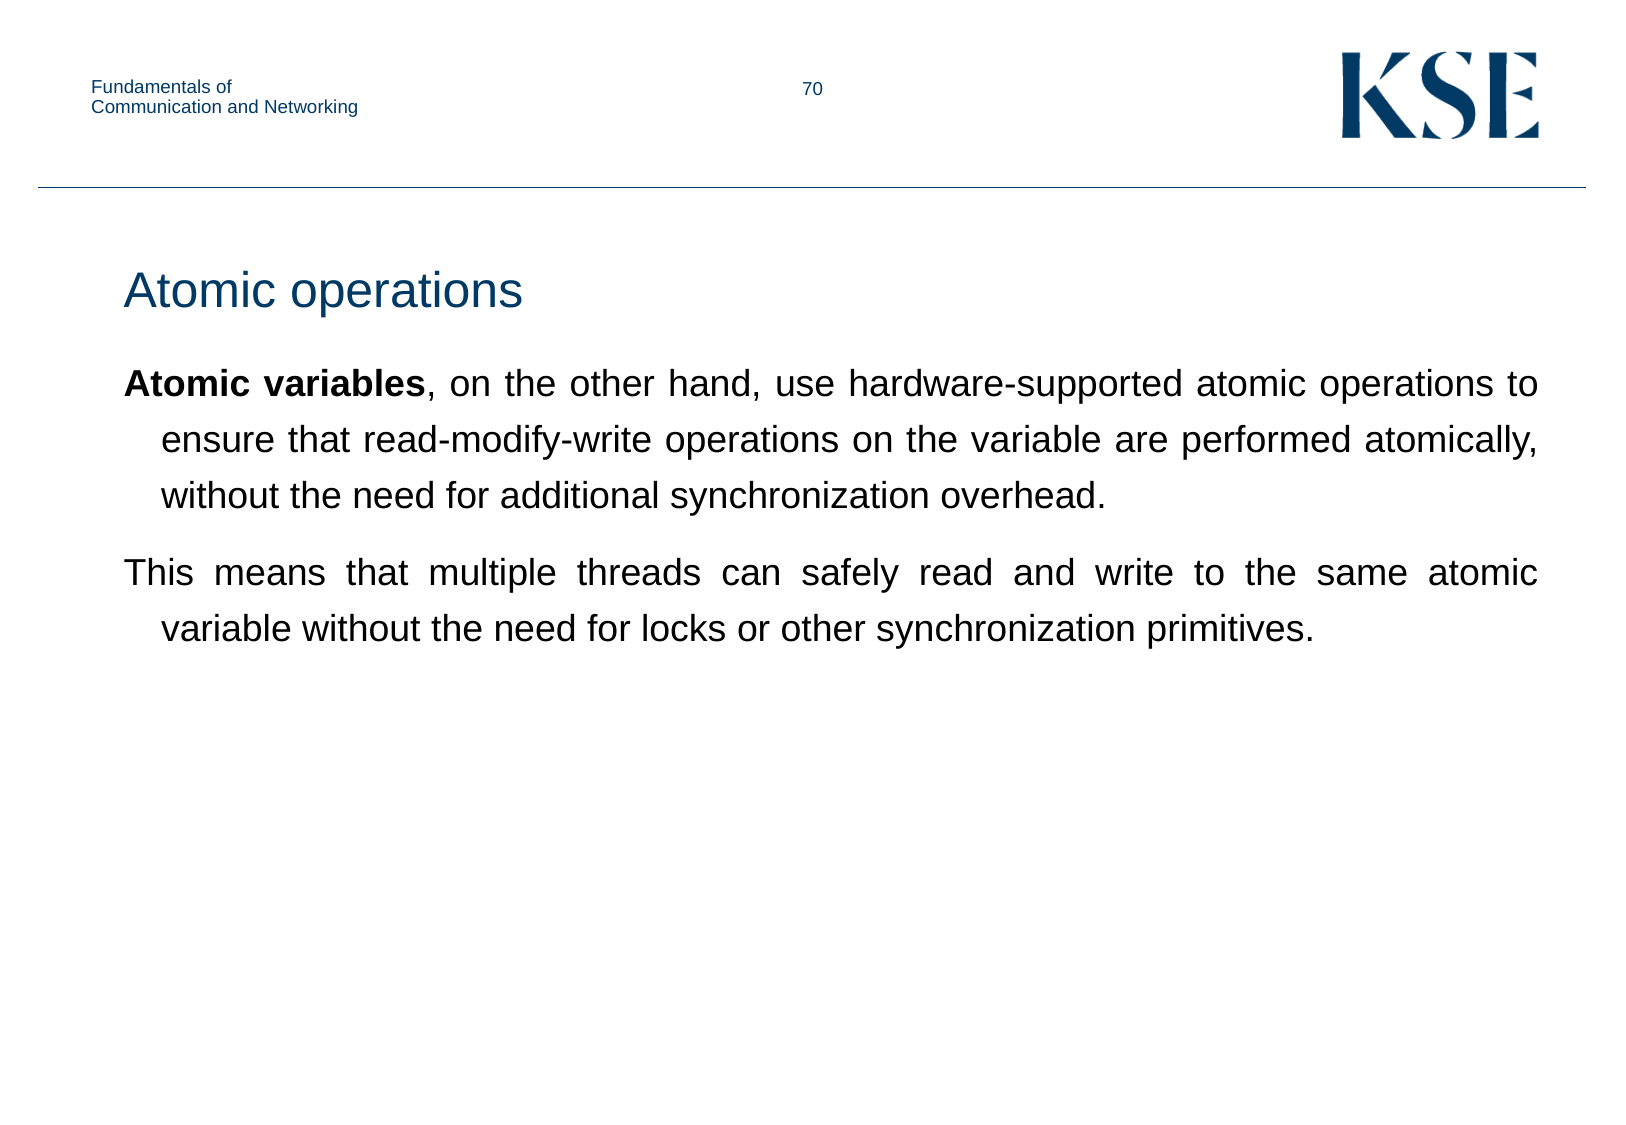

Fundamentals of Communication and Networking
Atomic operations
Atomic variables, on the other hand, use hardware-supported atomic operations to ensure that read-modify-write operations on the variable are performed atomically, without the need for additional synchronization overhead.
This means that multiple threads can safely read and write to the same atomic variable without the need for locks or other synchronization primitives.